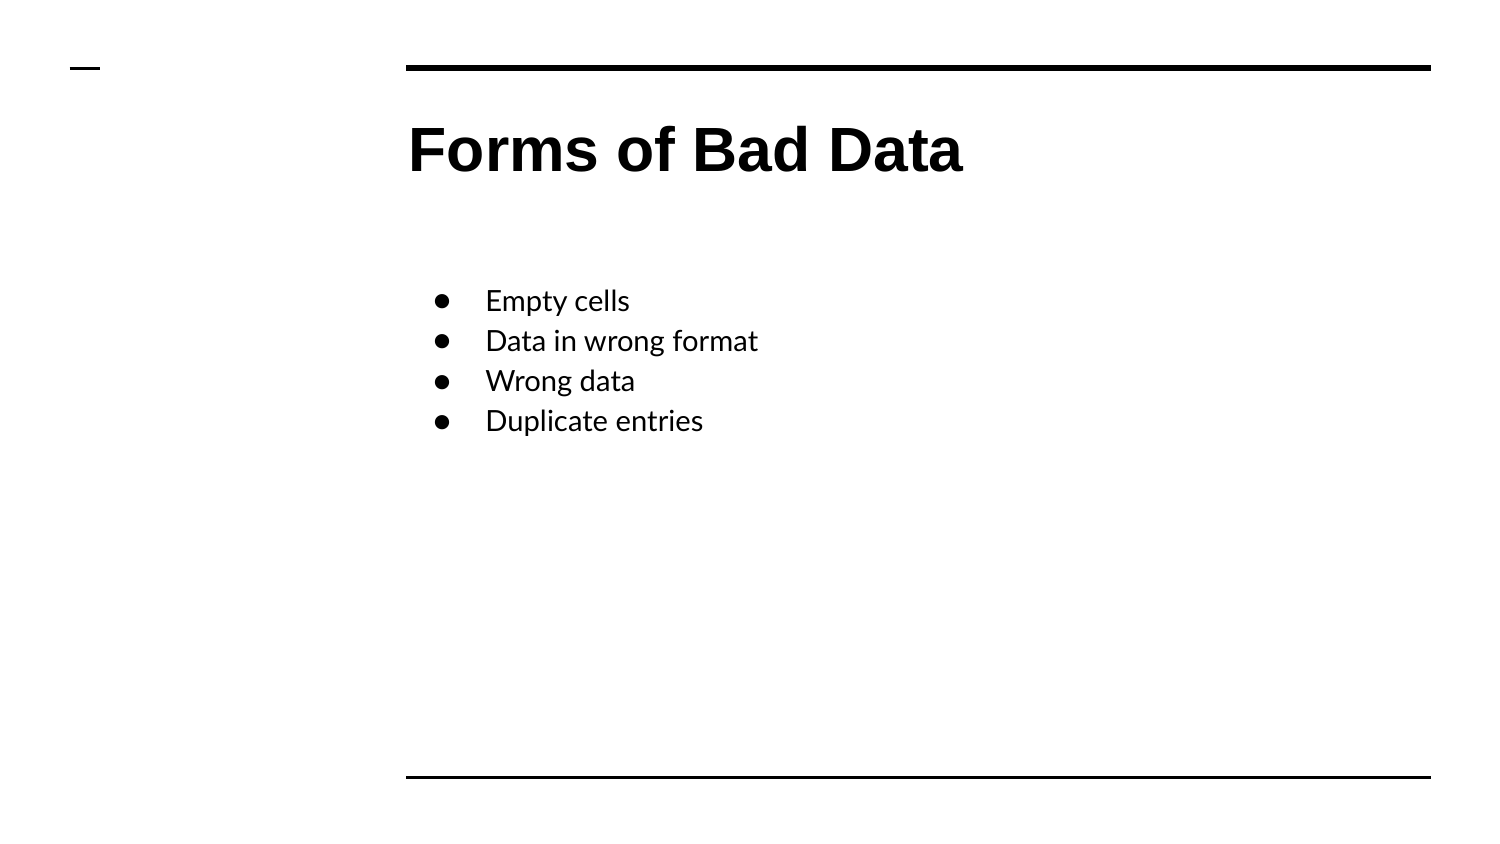

# Forms of Bad Data
Empty cells
Data in wrong format
Wrong data
Duplicate entries